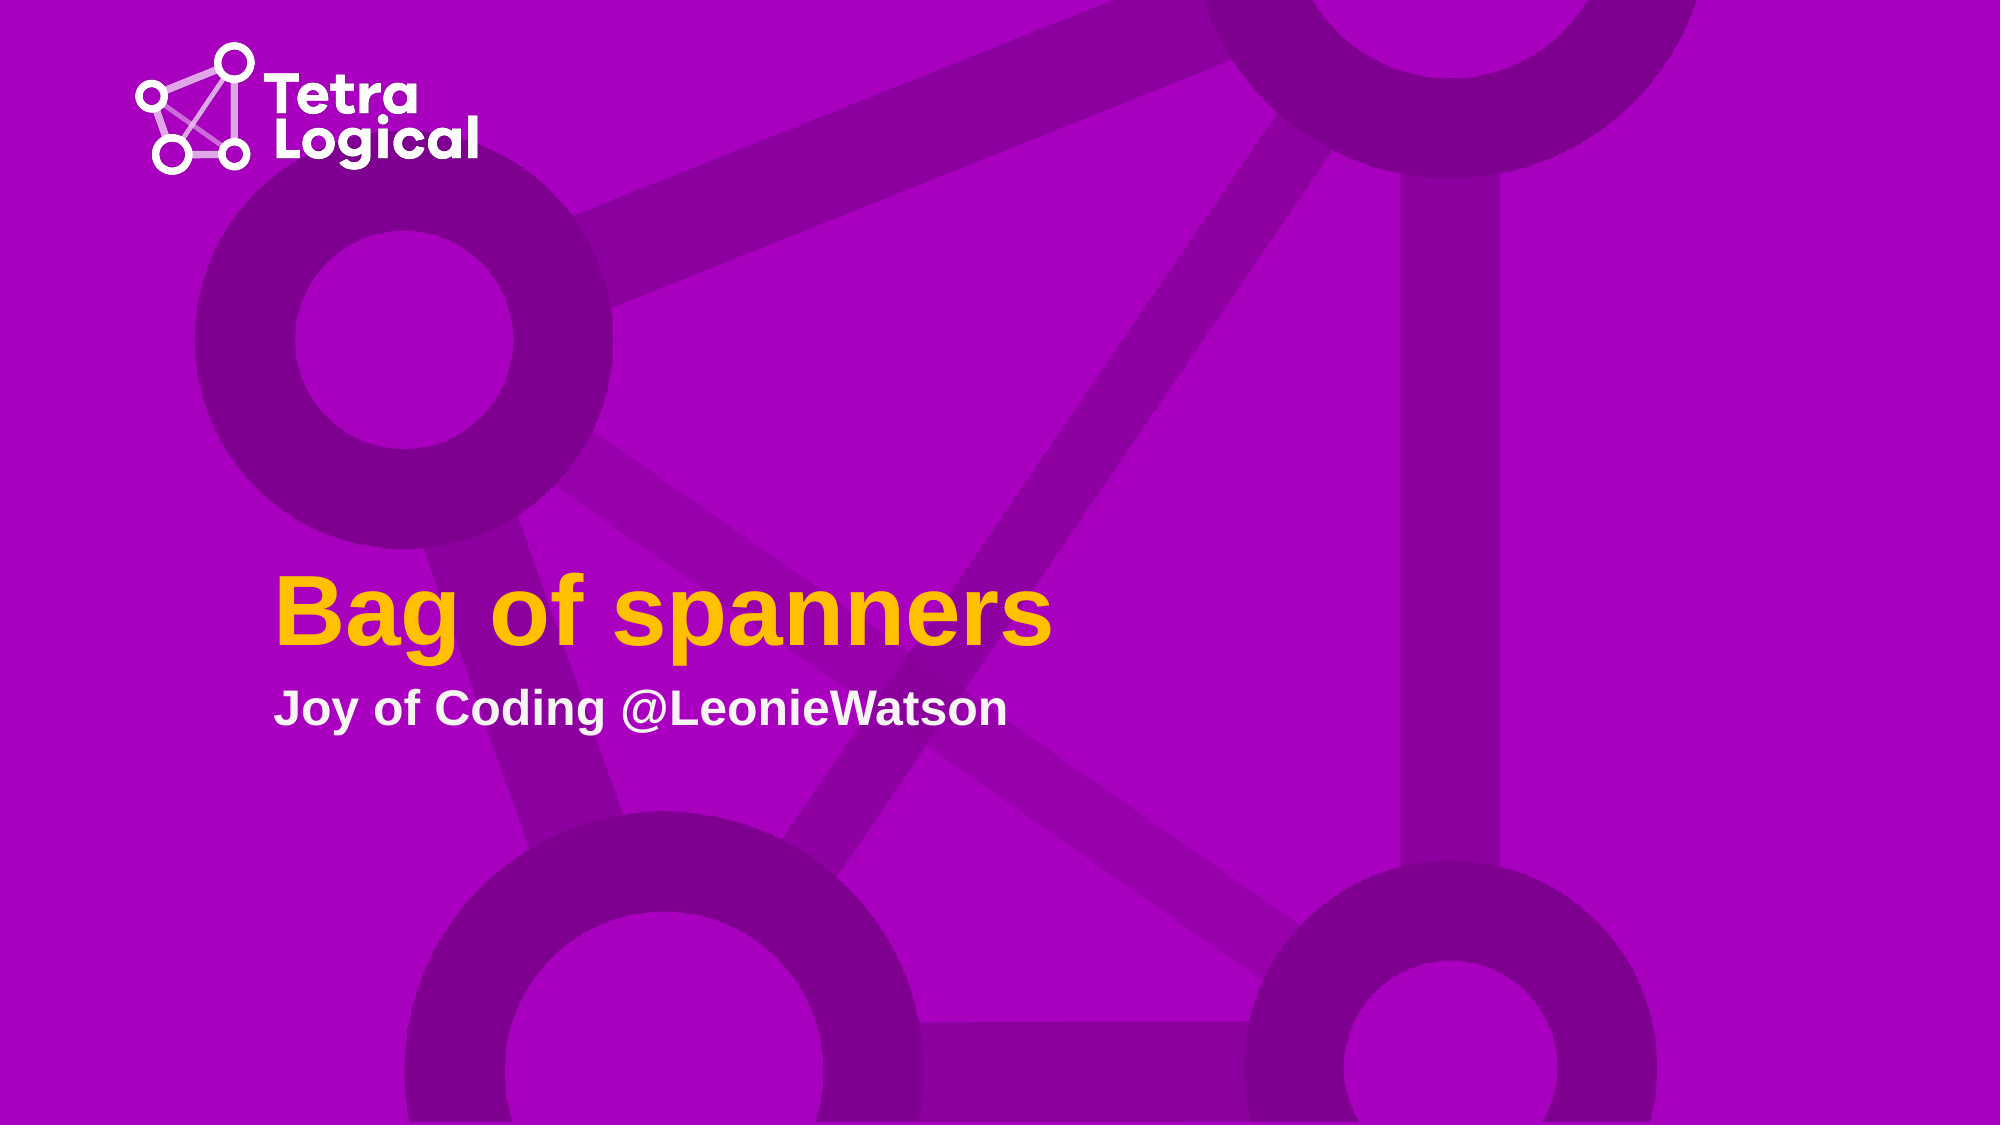

# Bag of spanners
Joy of Coding @LeonieWatson